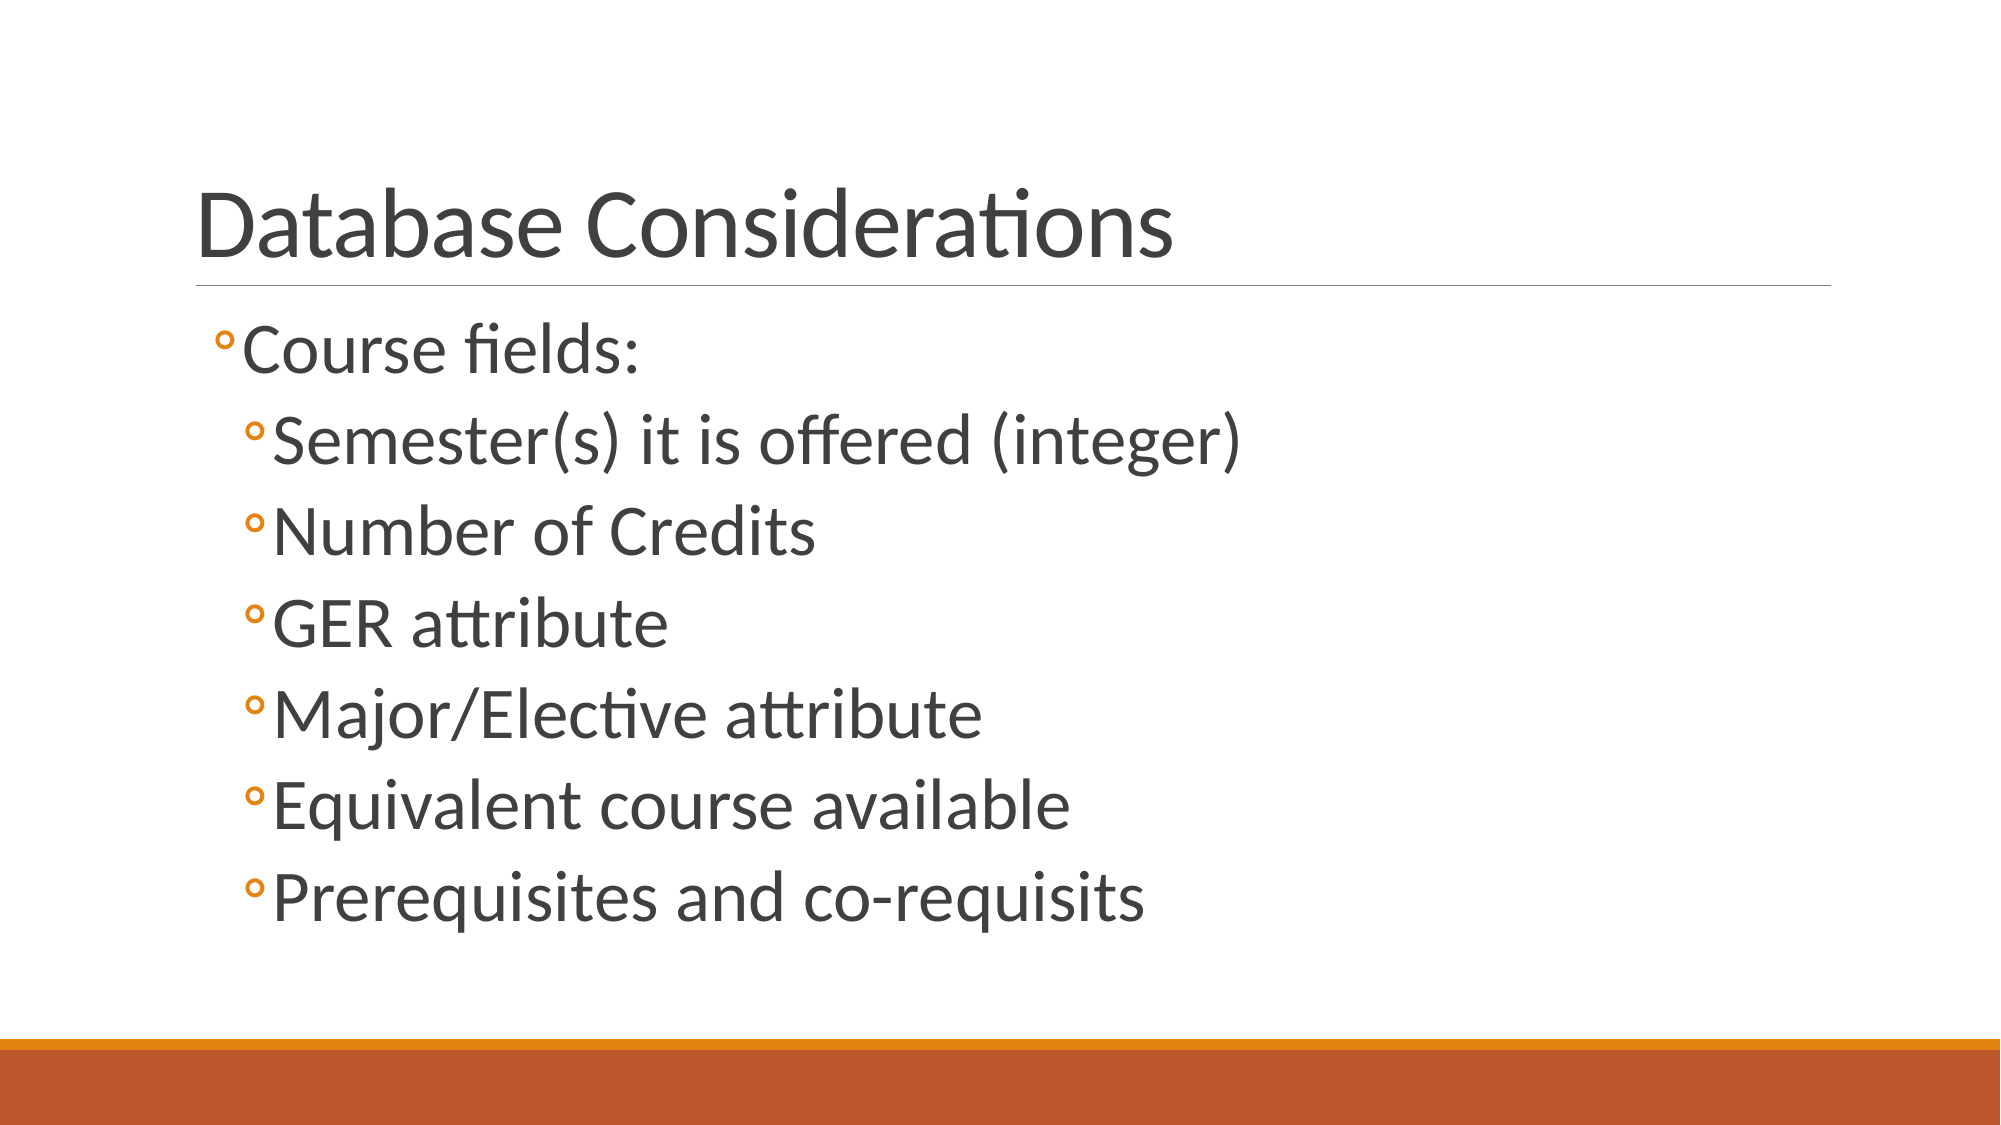

# Database Considerations
Course fields:
Semester(s) it is offered (integer)
Number of Credits
GER attribute
Major/Elective attribute
Equivalent course available
Prerequisites and co-requisits